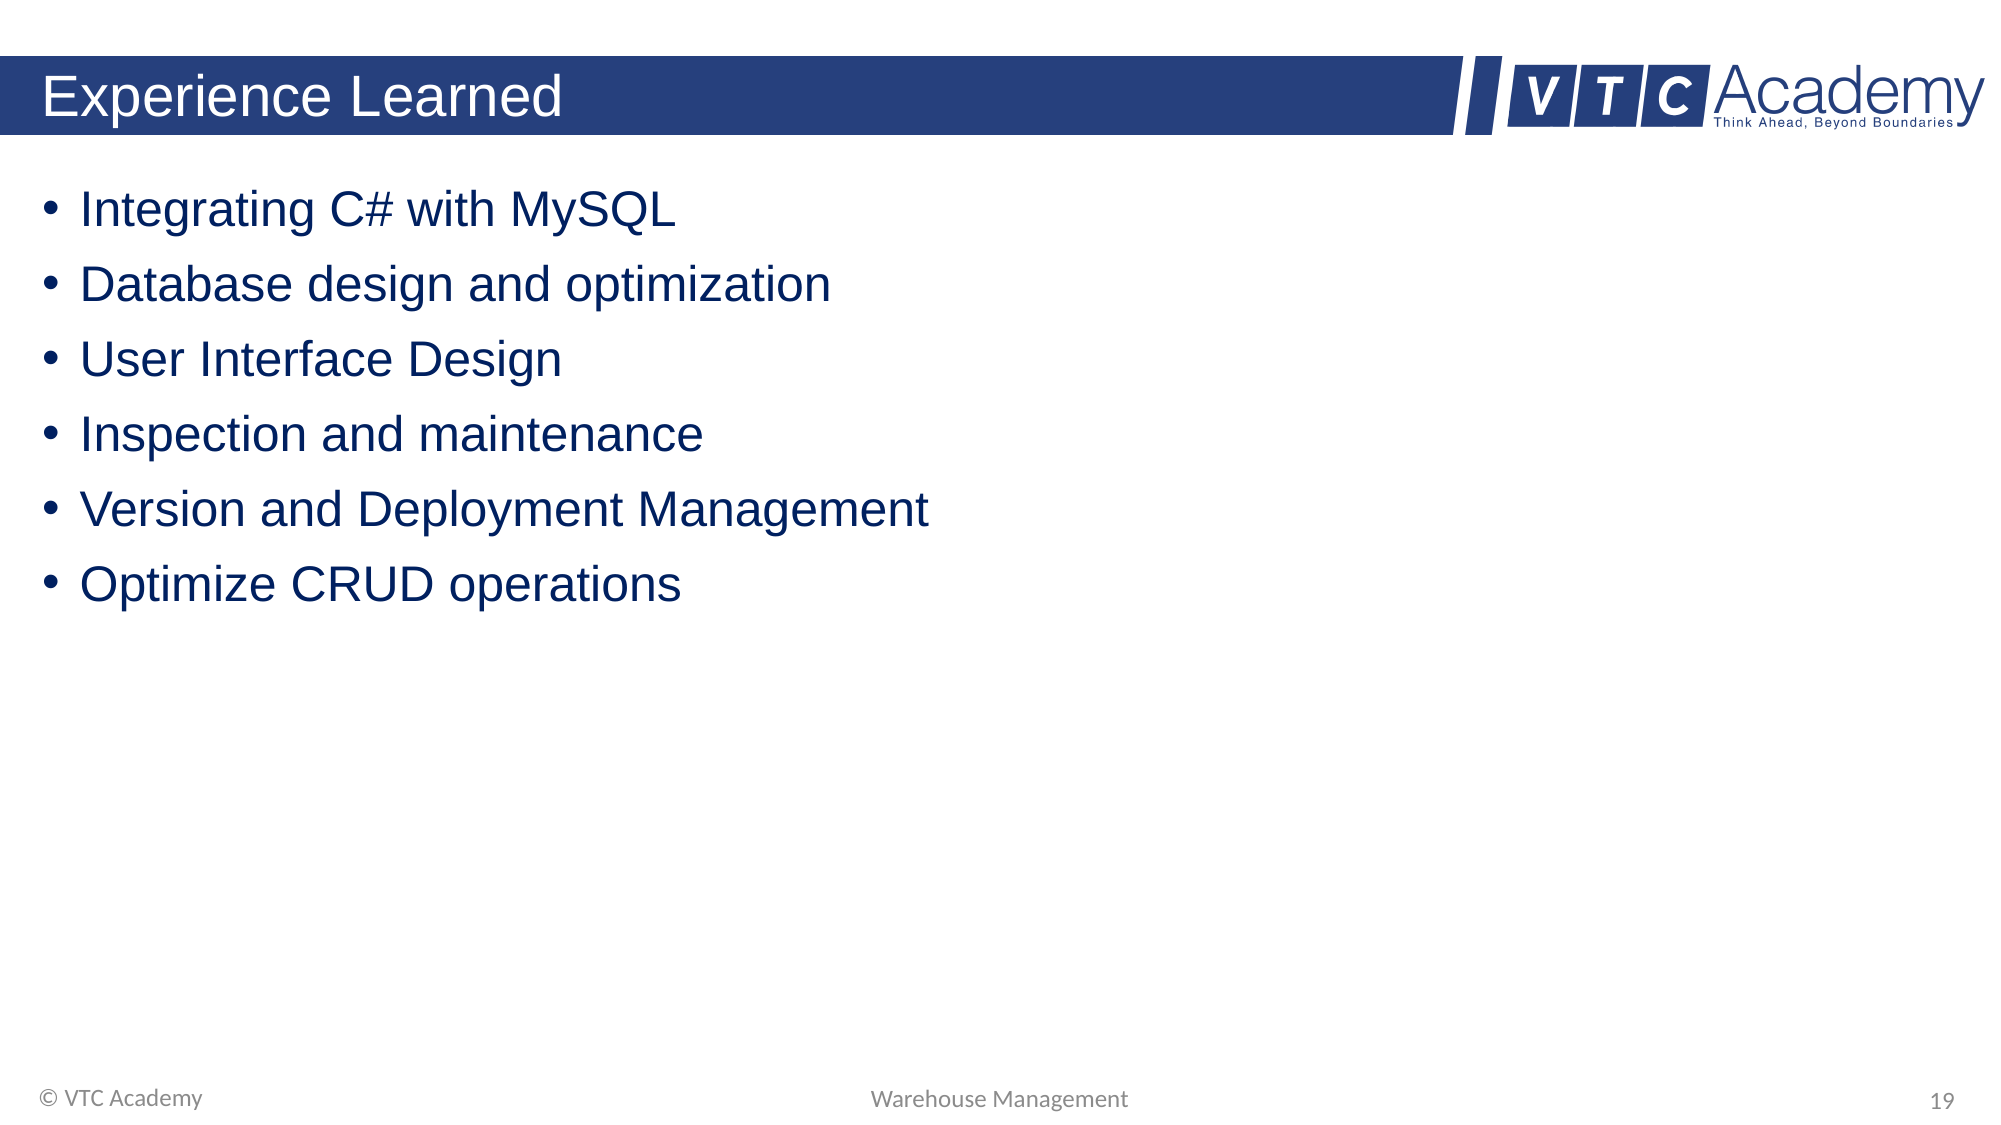

# Experience Learned
Integrating C# with MySQL
Database design and optimization
User Interface Design
Inspection and maintenance
Version and Deployment Management
Optimize CRUD operations
© VTC Academy
Warehouse Management
19